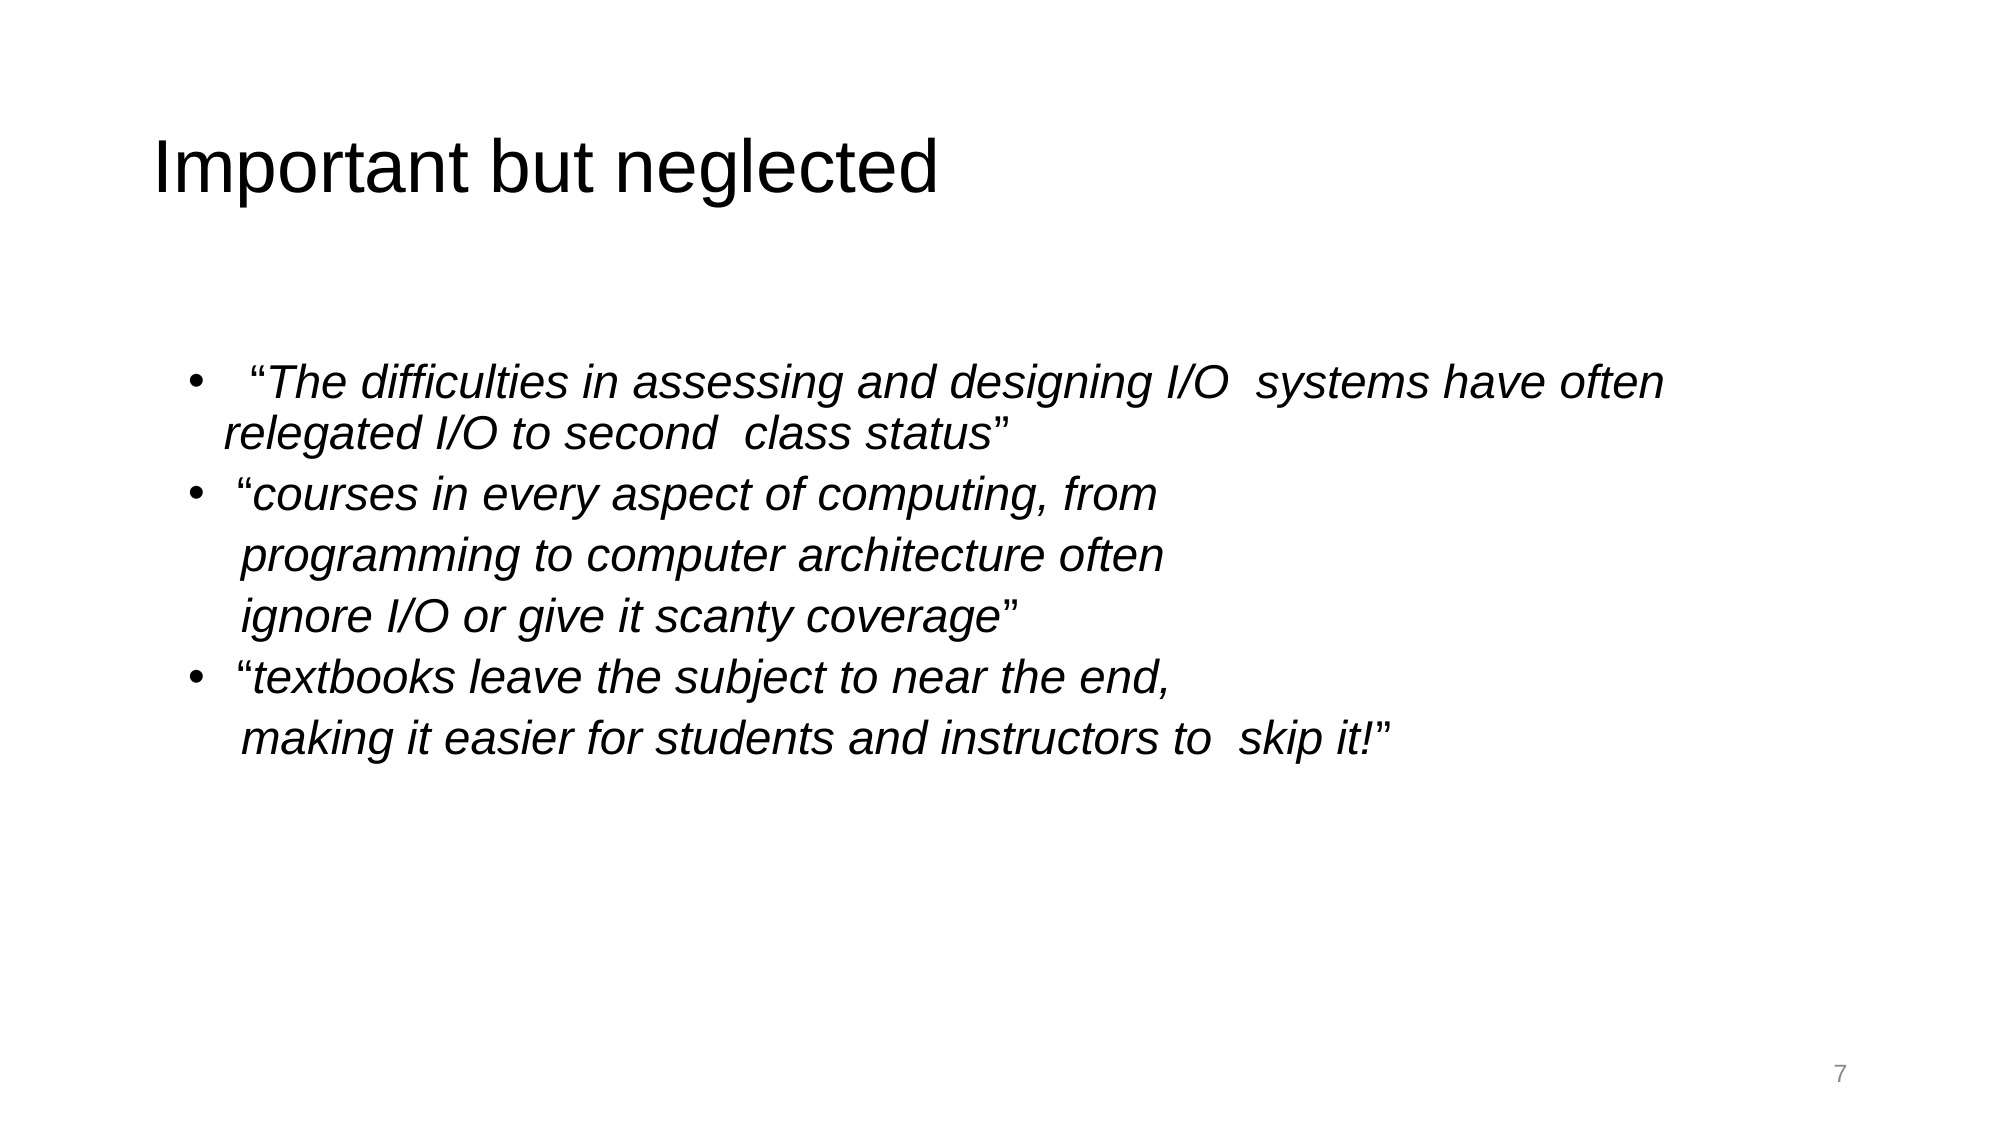

# Important but neglected
  “The difficulties in assessing and designing I/O  systems have often relegated I/O to second  class status”
 “courses in every aspect of computing, from
    programming to computer architecture often
    ignore I/O or give it scanty coverage”
 “textbooks leave the subject to near the end,
    making it easier for students and instructors to  skip it!”
7